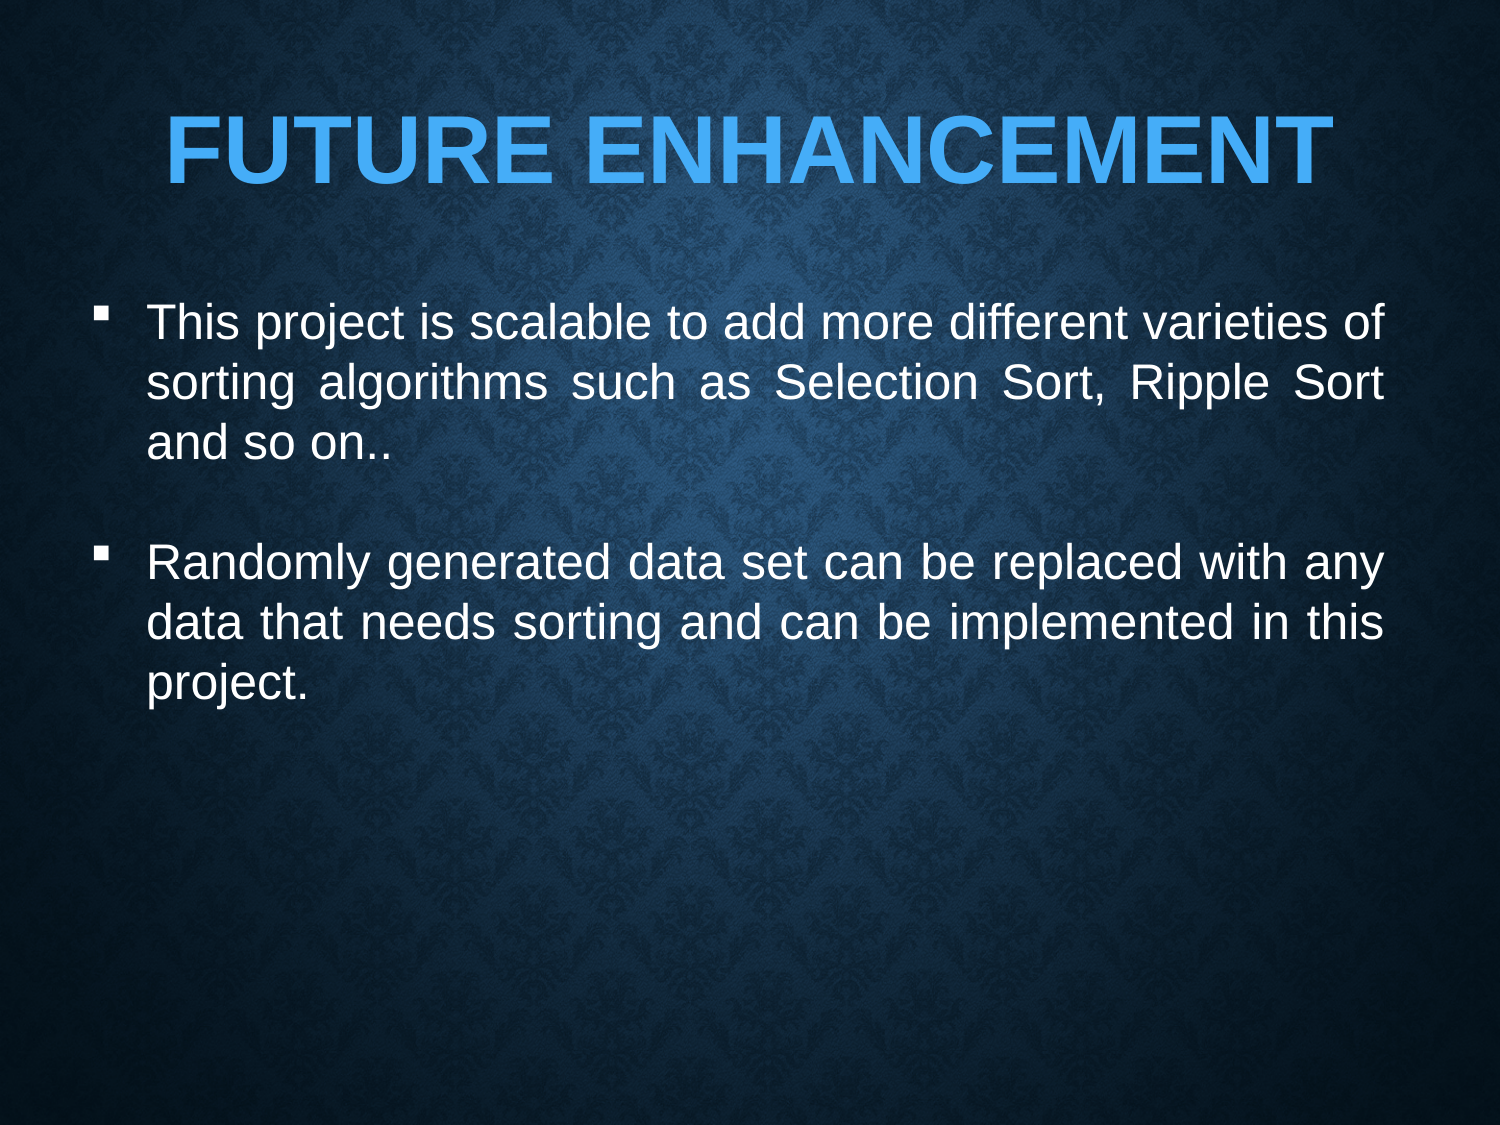

FUTURE ENHANCEMENT
This project is scalable to add more different varieties of sorting algorithms such as Selection Sort, Ripple Sort and so on..

Randomly generated data set can be replaced with any data that needs sorting and can be implemented in this project.